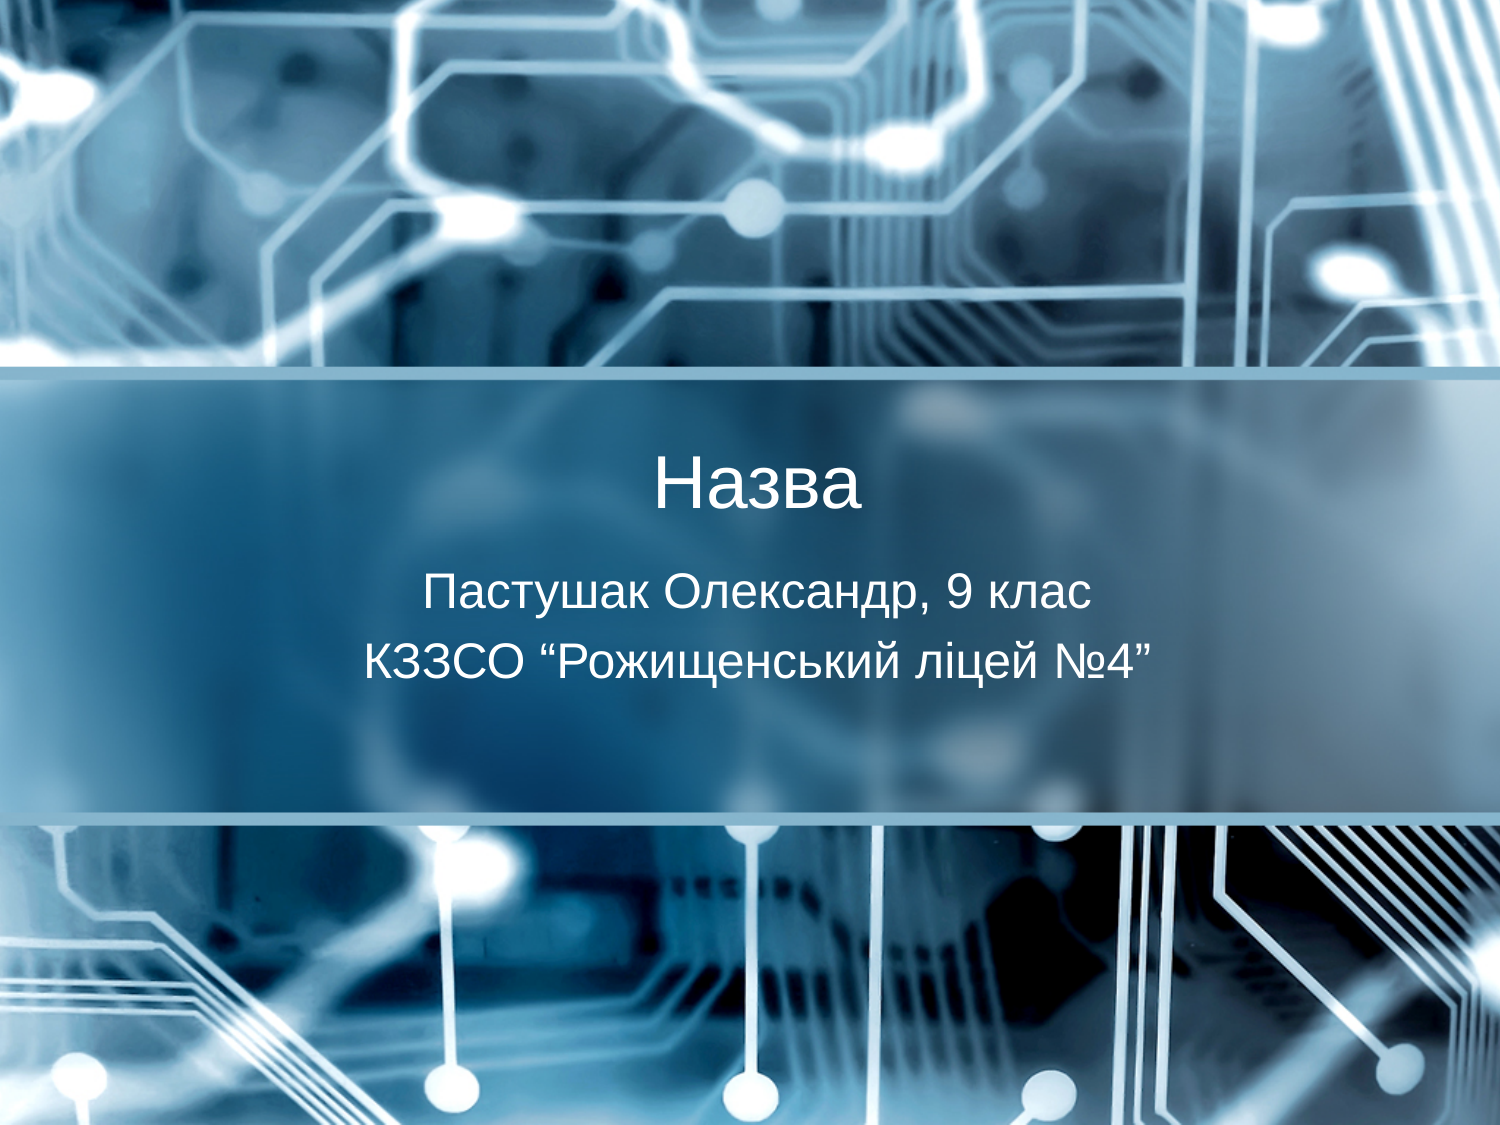

# Назва
Пастушак Олександр, 9 клас
КЗЗСО “Рожищенський ліцей №4”